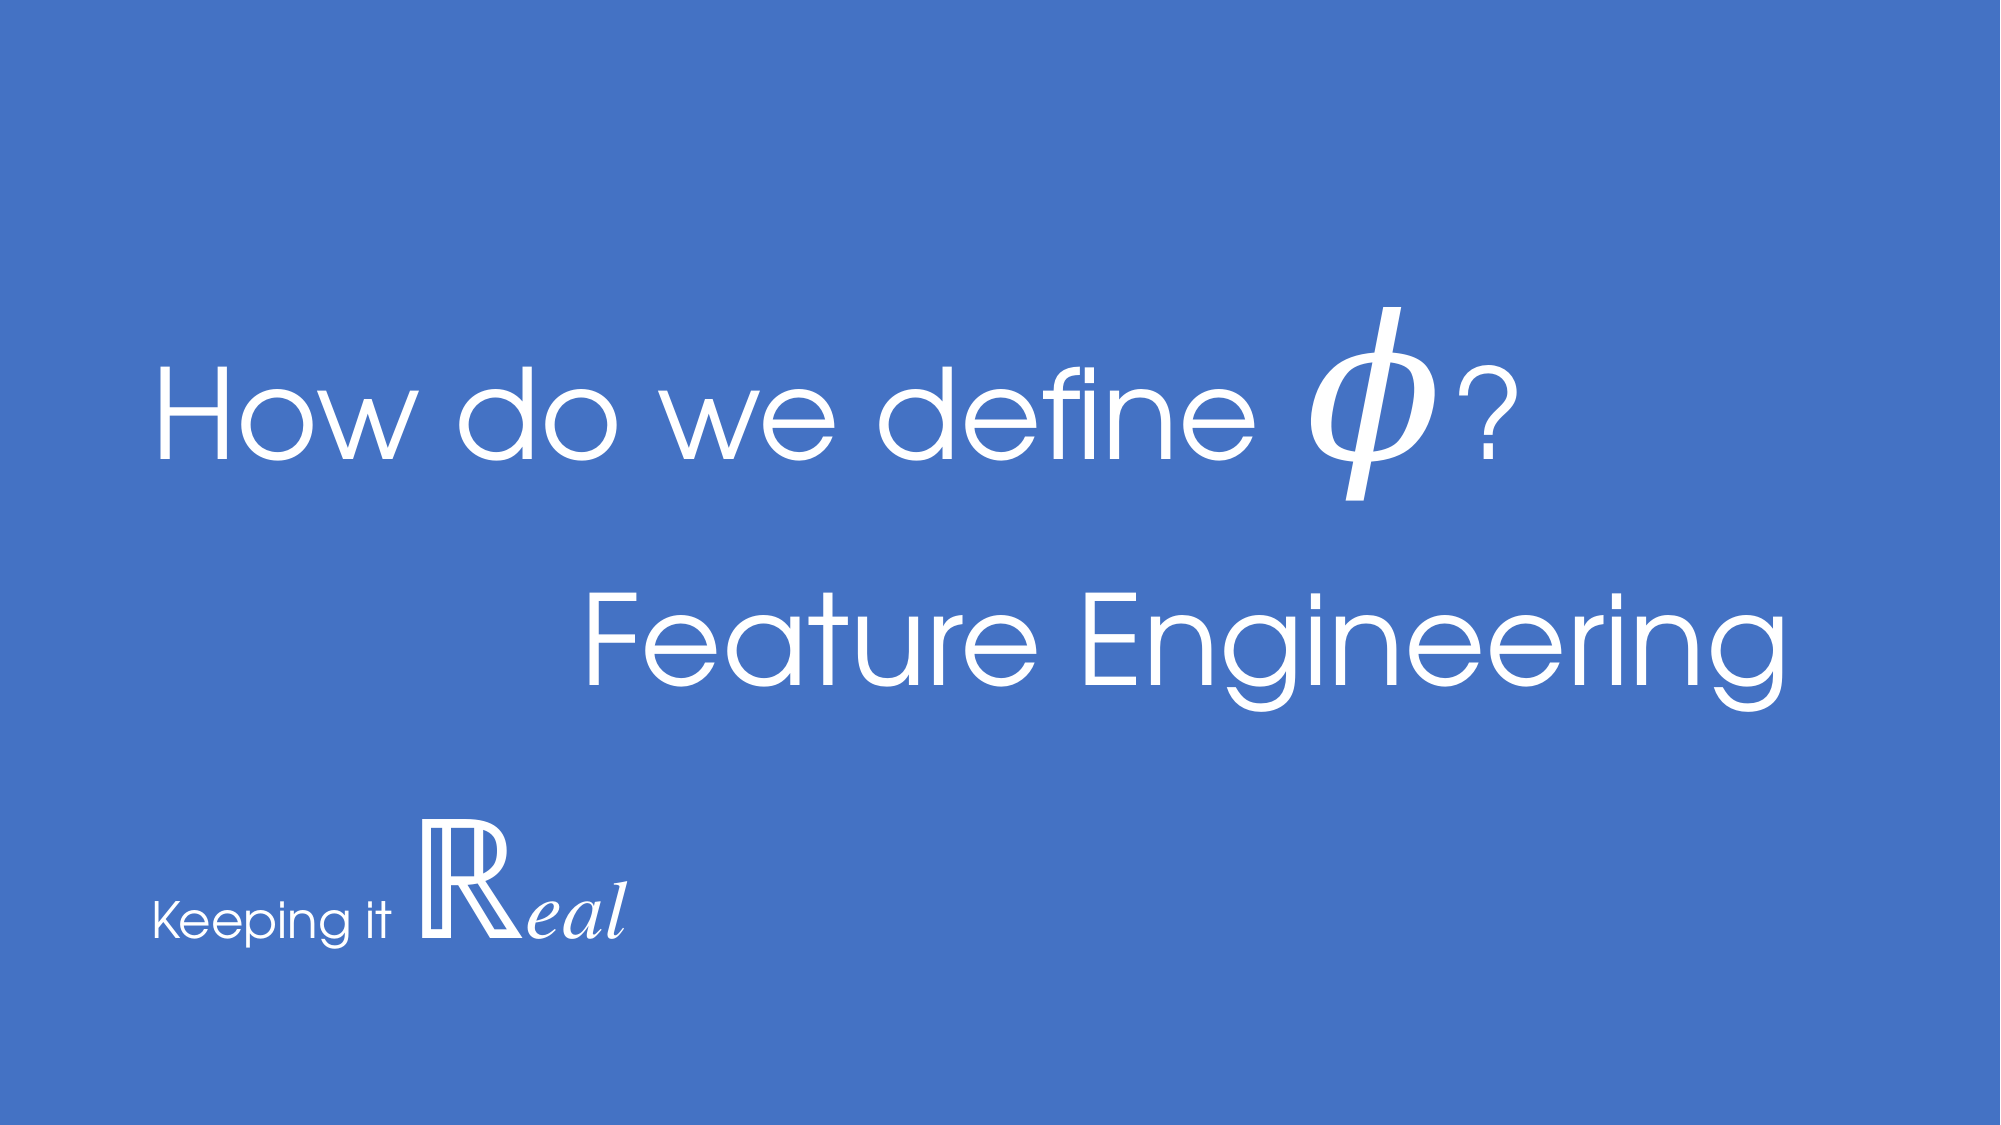

How do we define 𝜙?
# Feature Engineering
Keeping it ℝeal